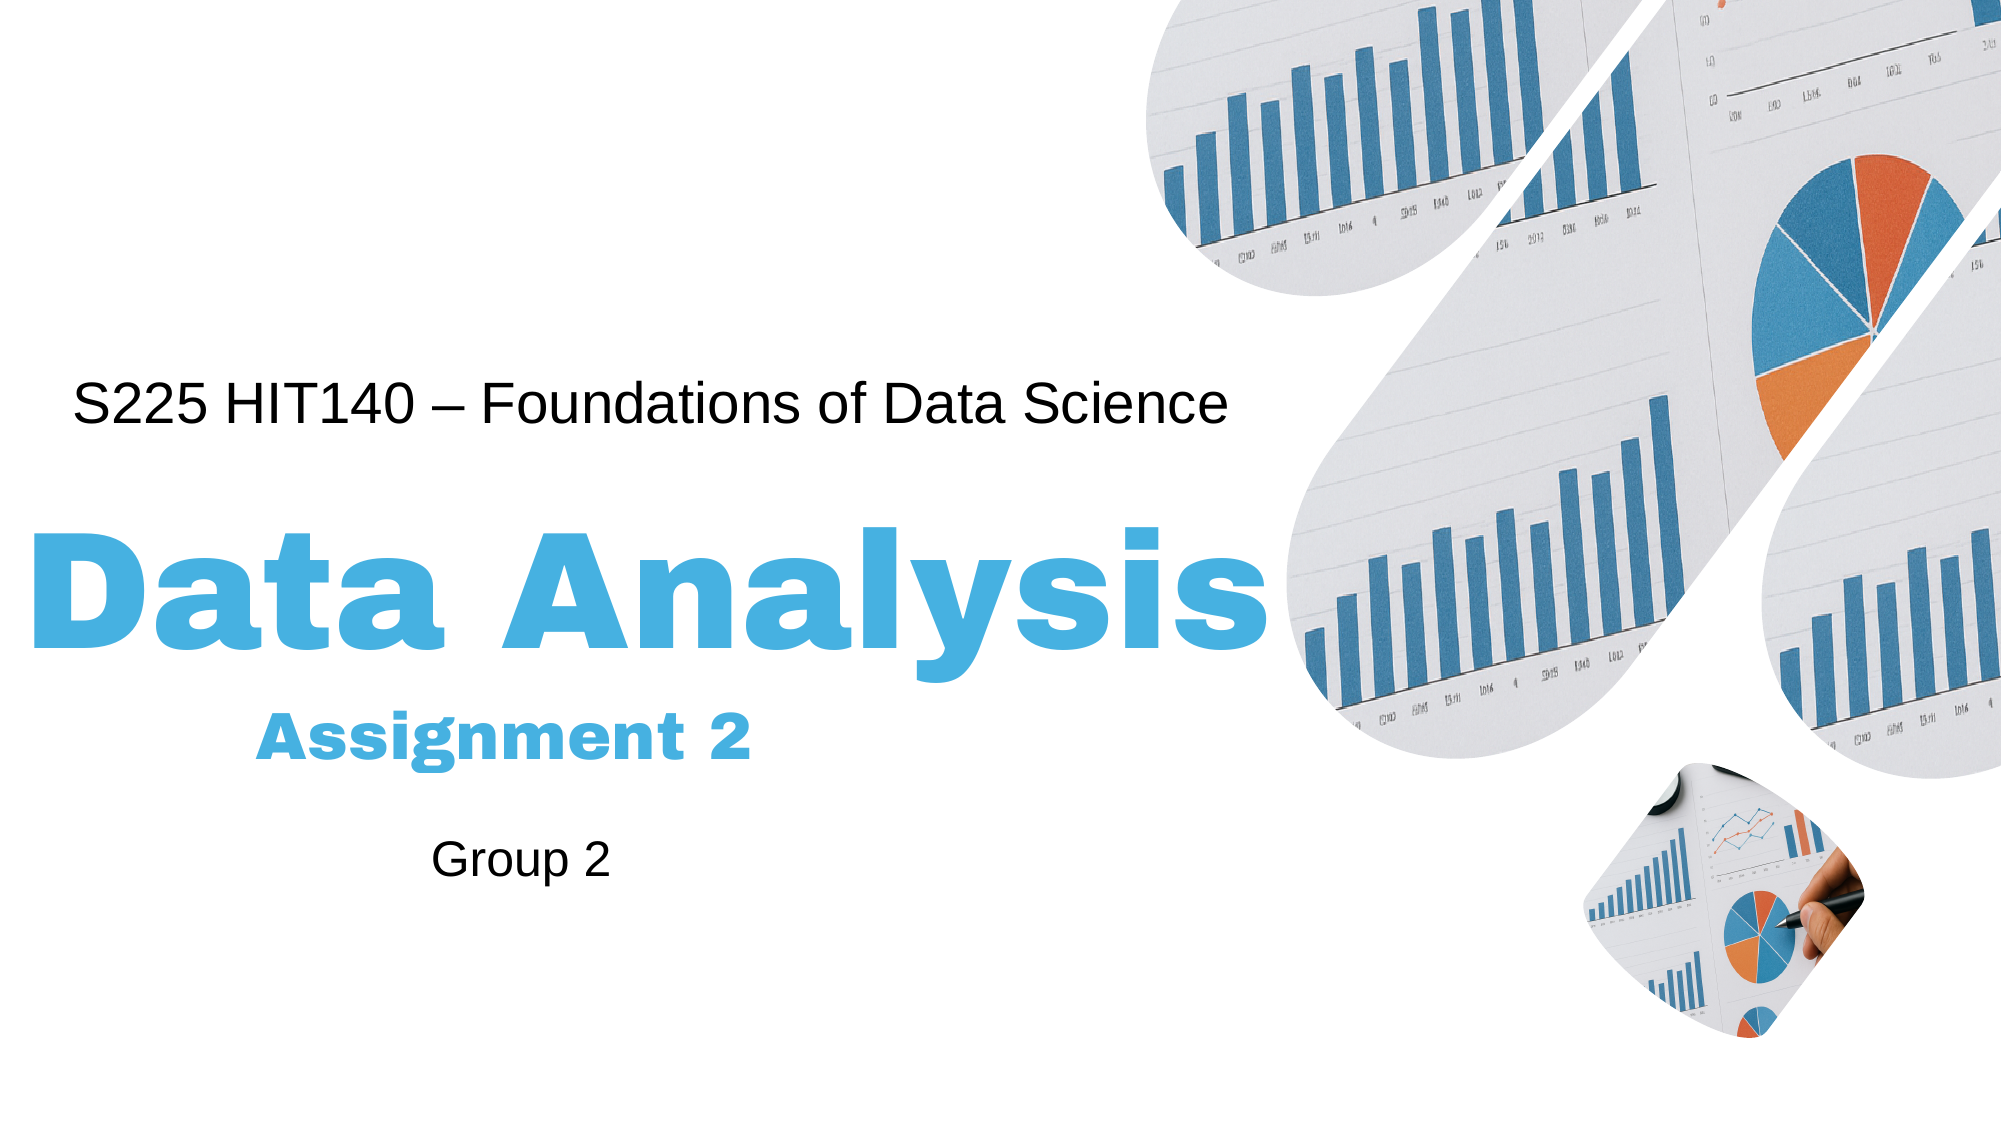

S225 HIT140 – Foundations of Data Science
Data Analysis
Assignment 2
Group 2